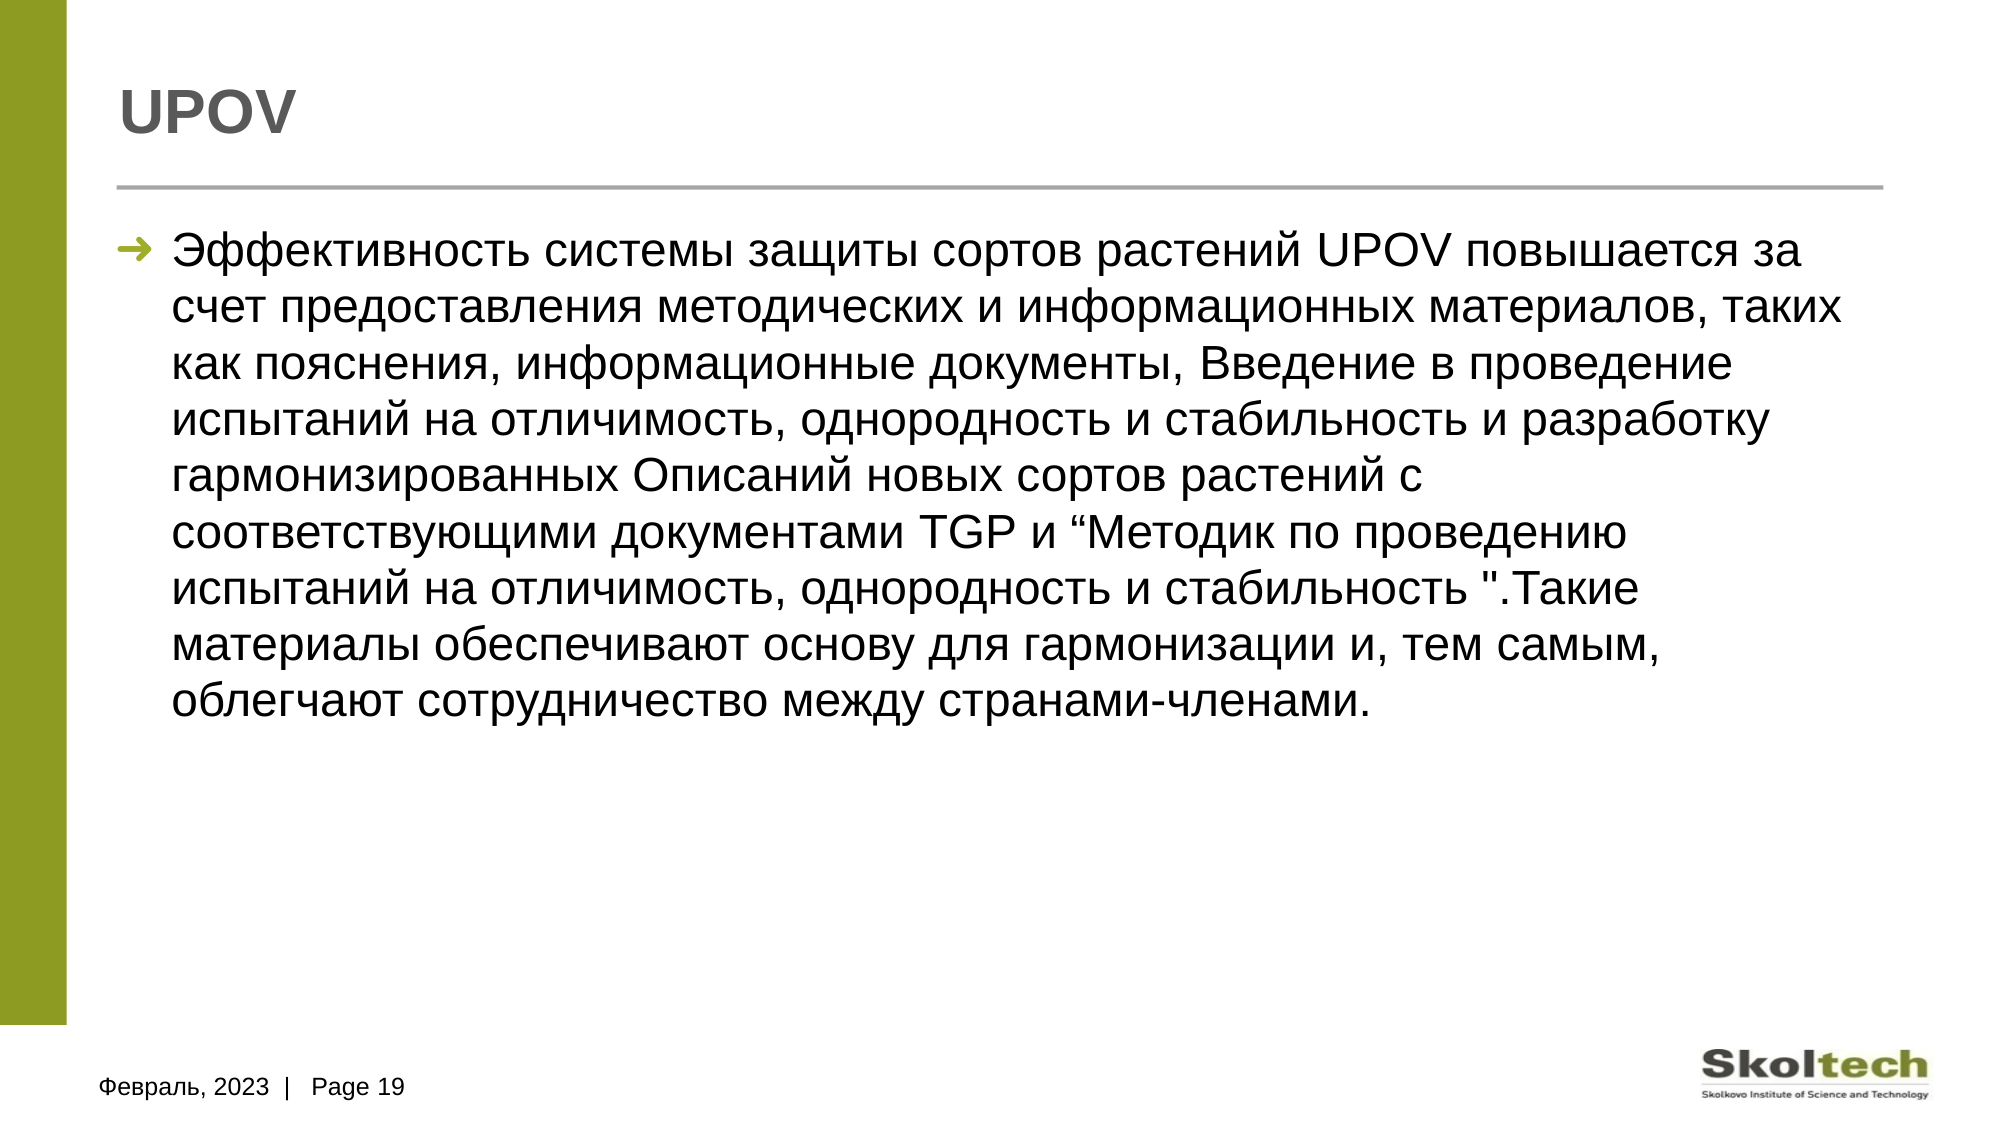

# UPOV
Эффективность системы защиты сортов растений UPOV повышается за счет предоставления методических и информационных материалов, таких как пояснения, информационные документы, Введение в проведение испытаний на отличимость, однородность и стабильность и разработку гармонизированных Описаний новых сортов растений с соответствующими документами TGP и “Методик по проведению испытаний на отличимость, однородность и стабильность ".Такие материалы обеспечивают основу для гармонизации и, тем самым, облегчают сотрудничество между странами-членами.
Февраль, 2023  |   Page 19